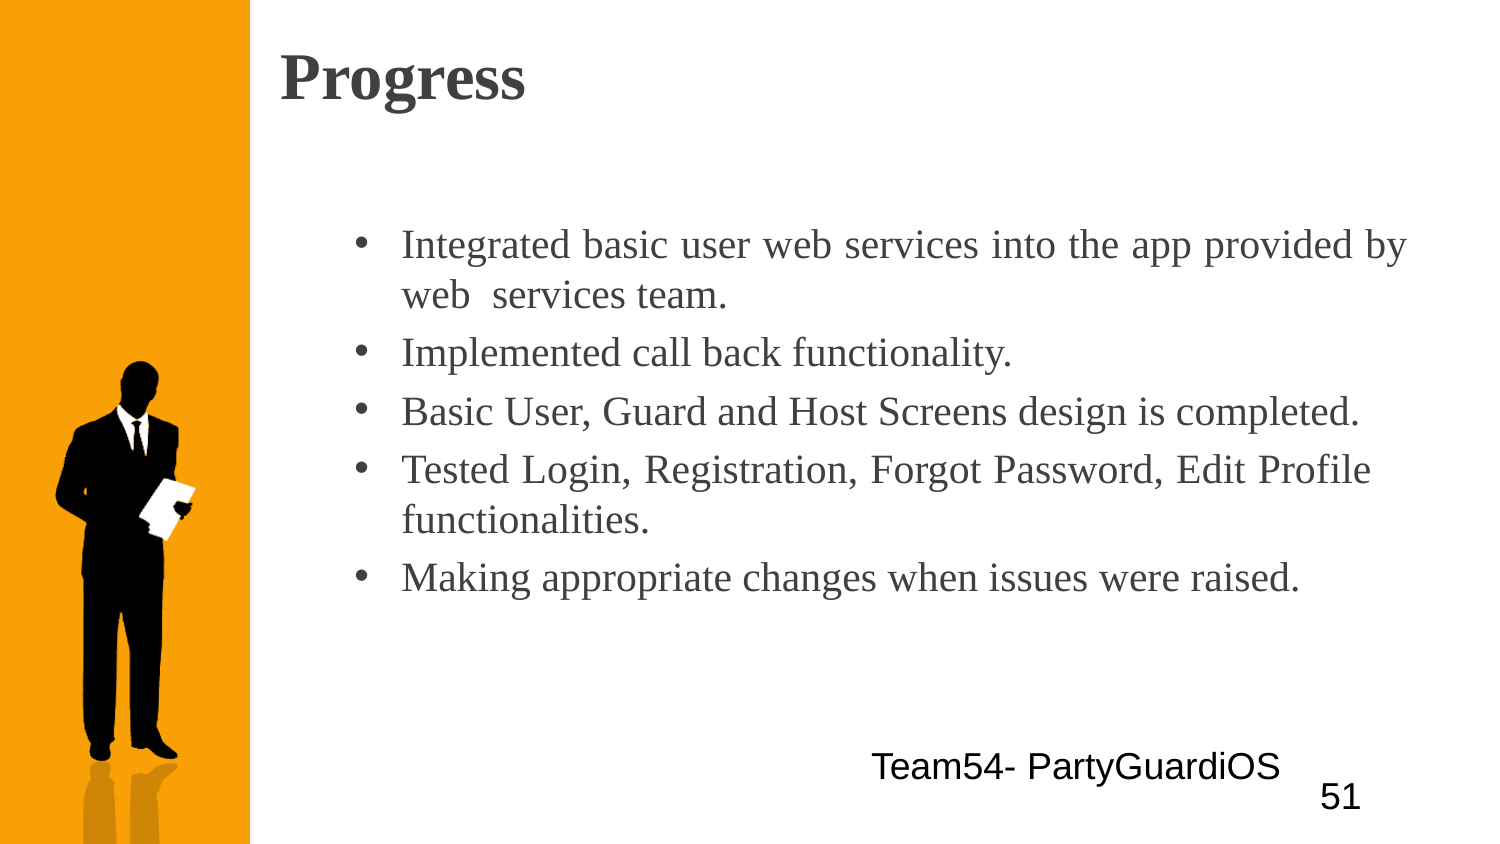

# Progress
Integrated basic user web services into the app provided by web  services team.
Implemented call back functionality.
Basic User, Guard and Host Screens design is completed.
Tested Login, Registration, Forgot Password, Edit Profile    functionalities.
Making appropriate changes when issues were raised.

Team54- PartyGuardiOS
51